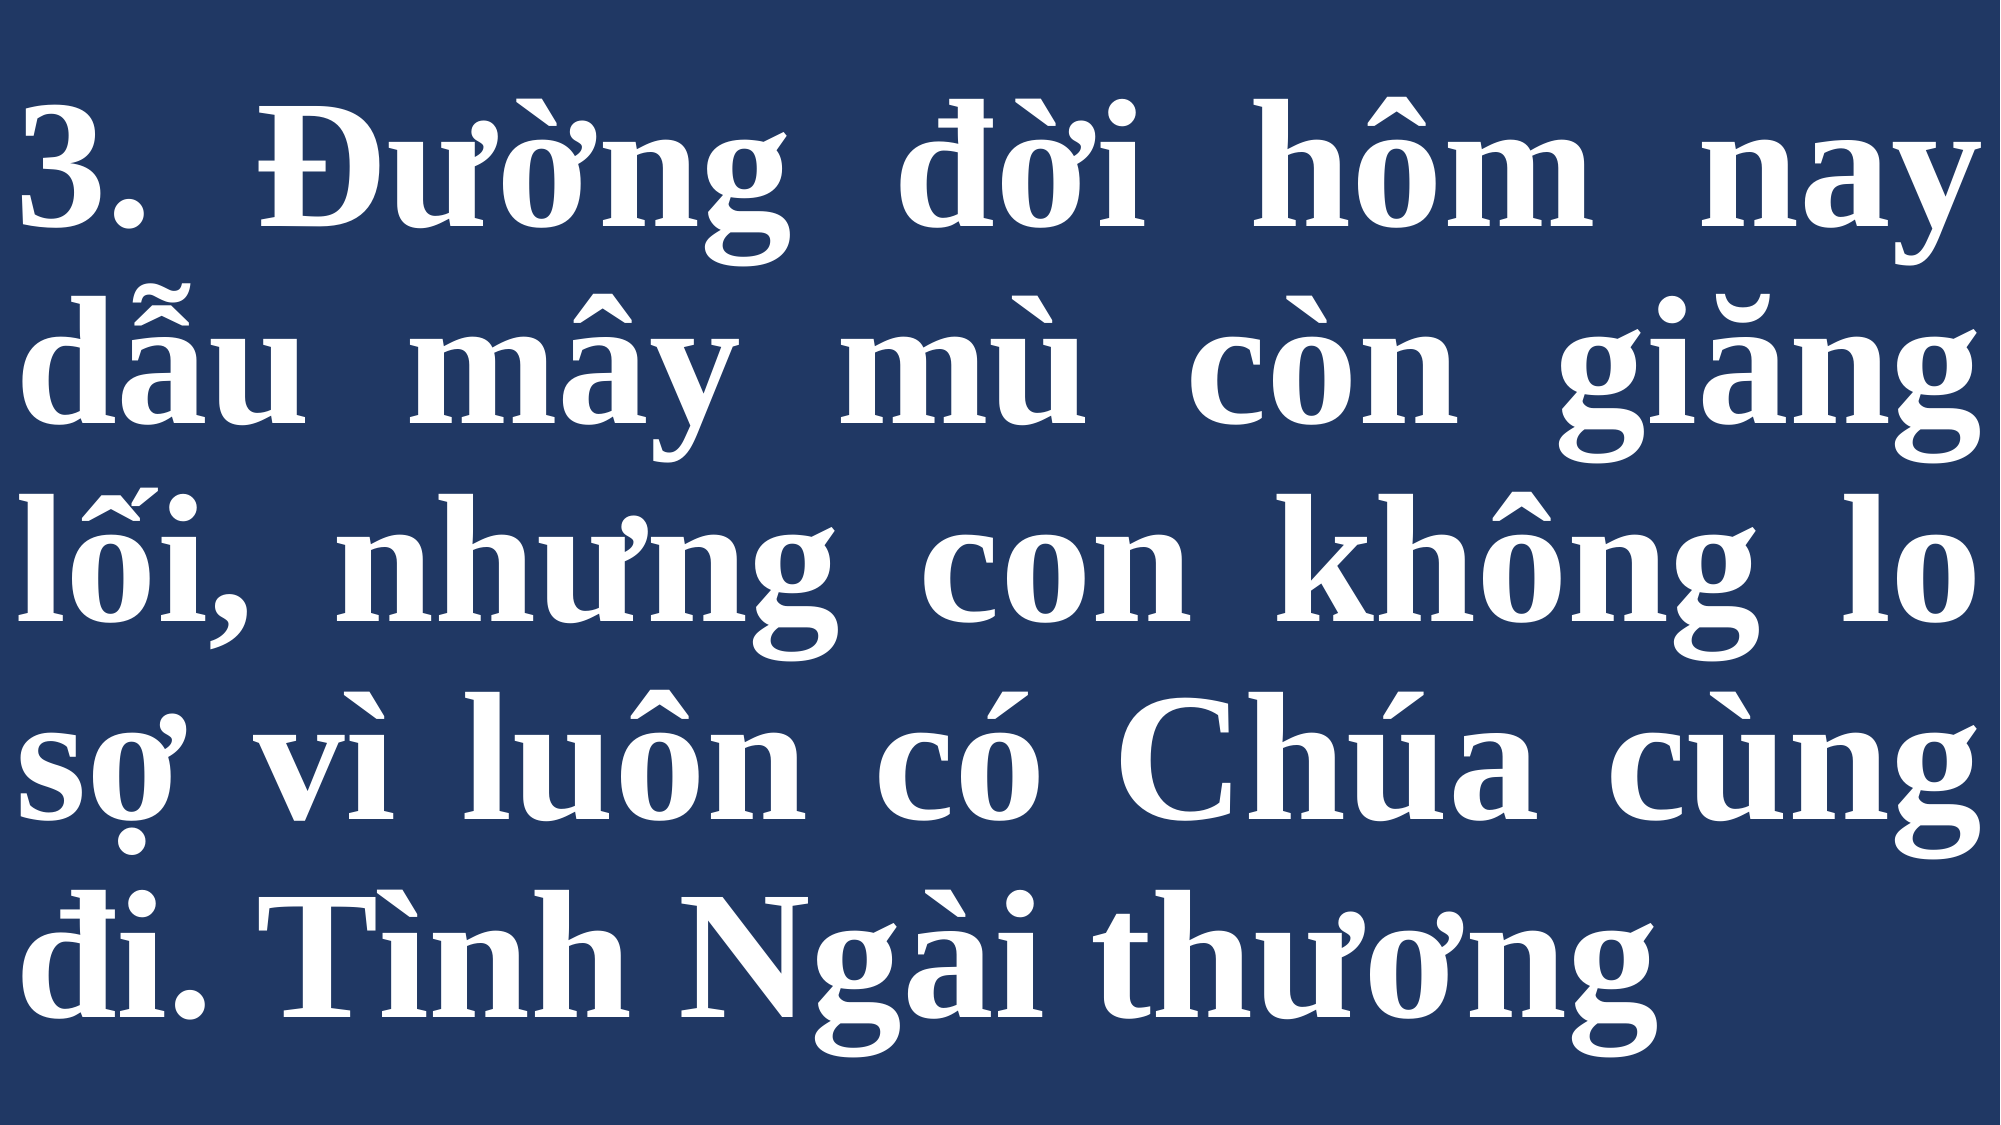

# 3. Đường đời hôm nay dẫu mây mù còn giăng lối, nhưng con không lo sợ vì luôn có Chúa cùng đi. Tình Ngài thương